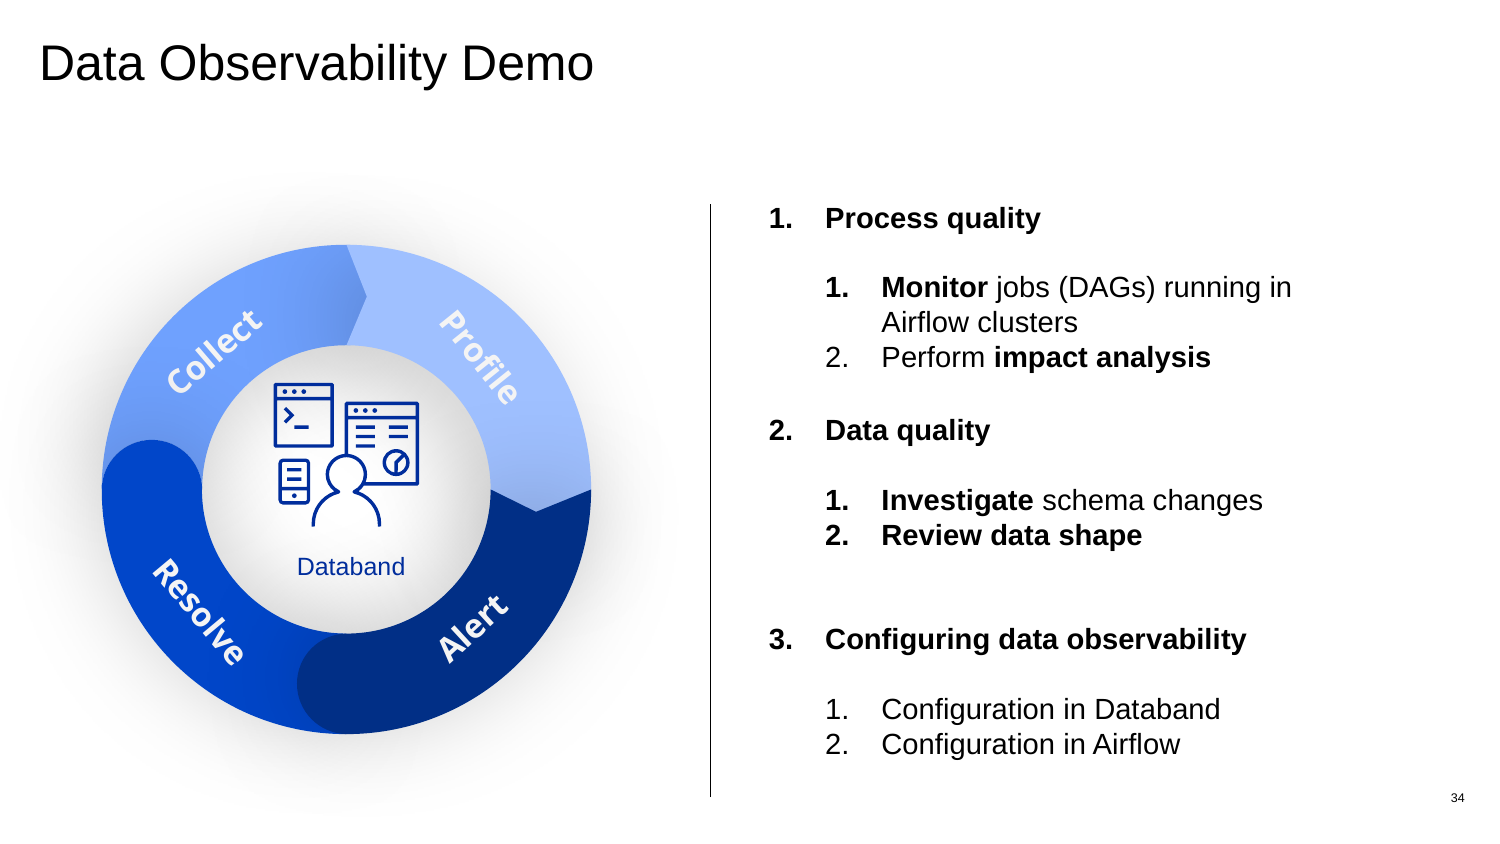

# Data Observability Demo
Process quality

Monitor jobs (DAGs) running in Airflow clusters
Perform impact analysis

Collect

Profile

Resolve

Alert

Data quality

Investigate schema changes
Review data shape

Databand
Configuring data observability

Configuration in Databand
Configuration in Airflow

34